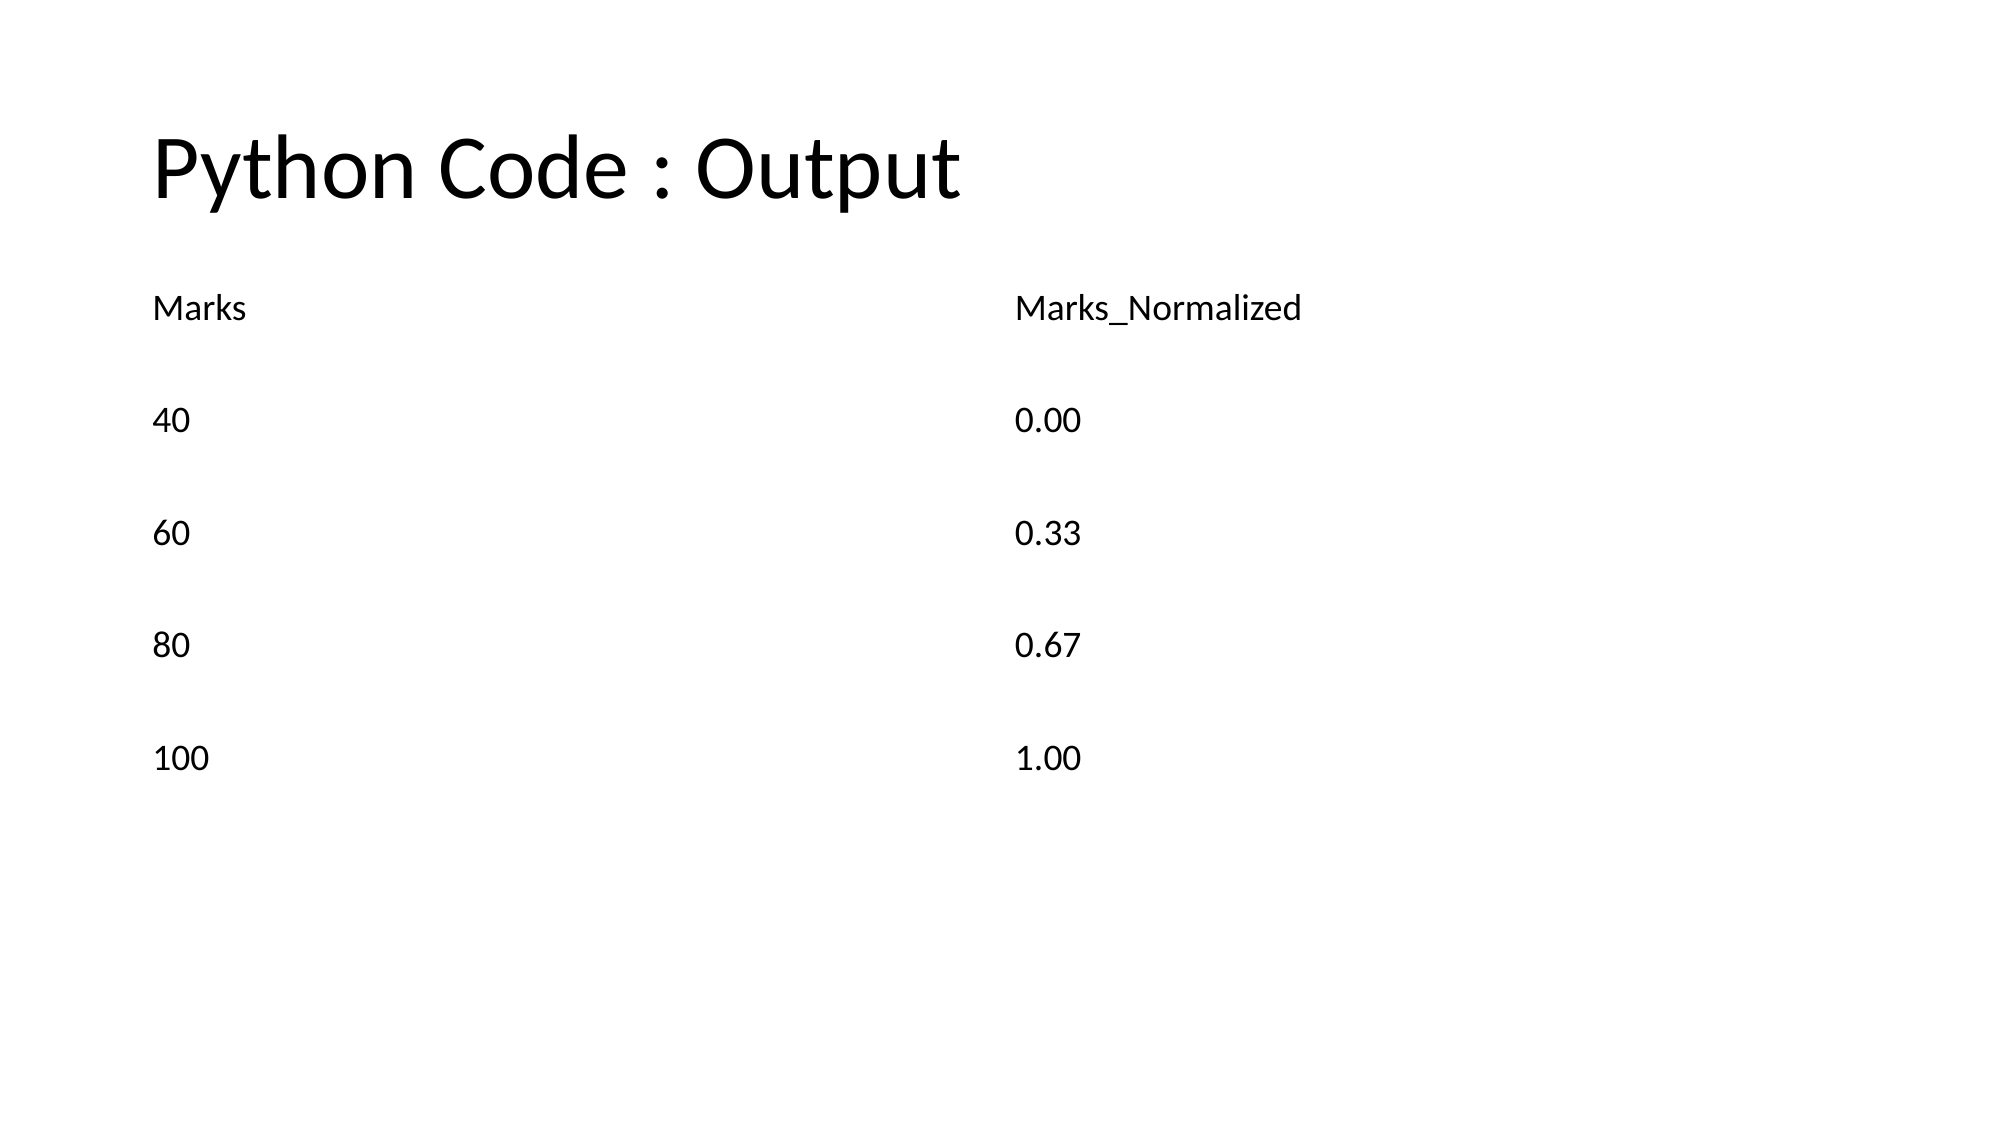

# Python Code : Output
| Marks | Marks\_Normalized |
| --- | --- |
| 40 | 0.00 |
| 60 | 0.33 |
| 80 | 0.67 |
| 100 | 1.00 |